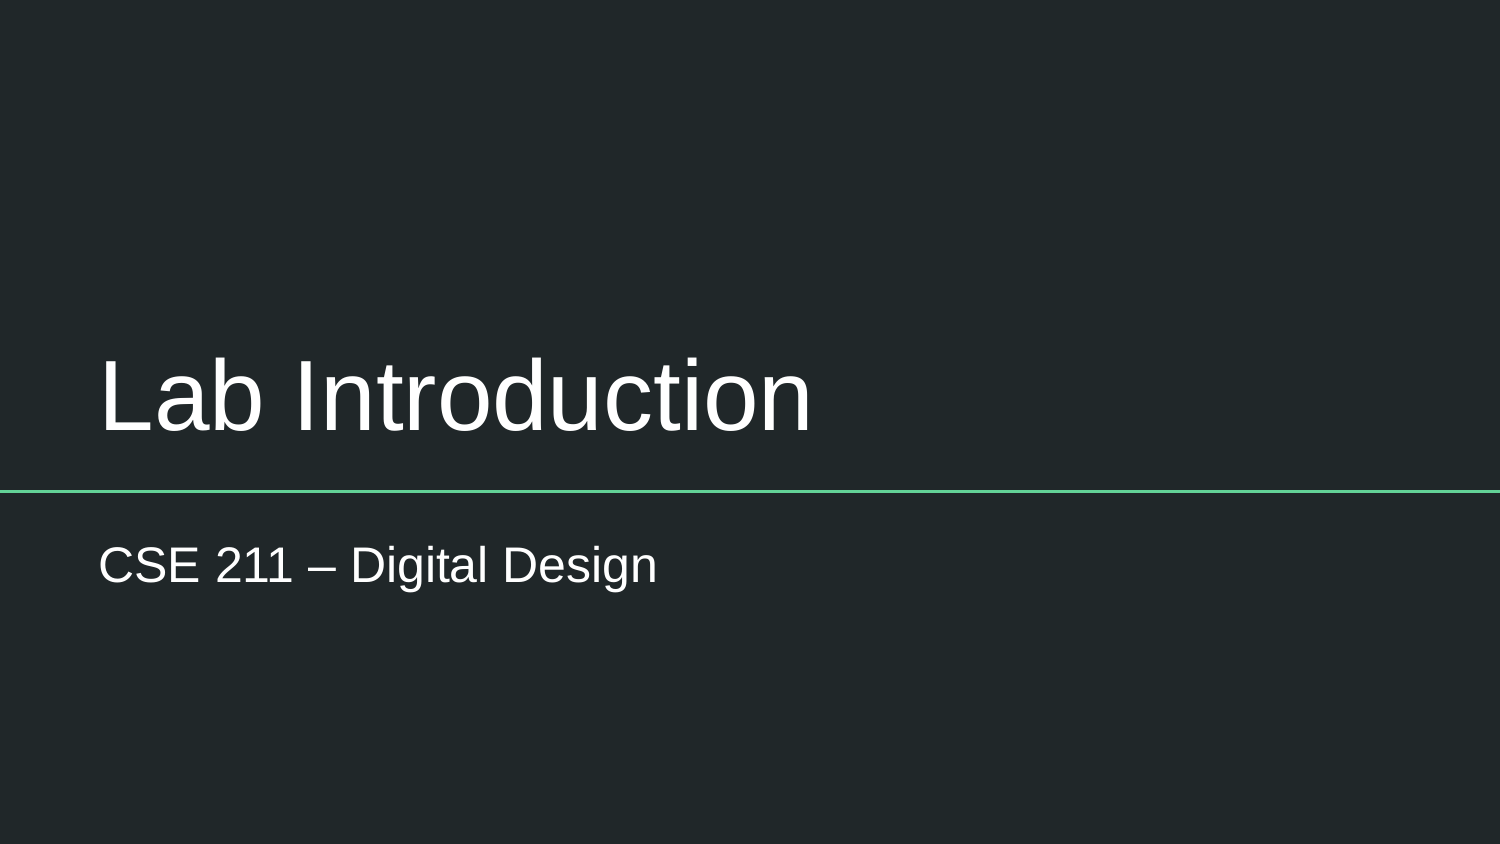

# Lab Introduction
CSE 211 – Digital Design